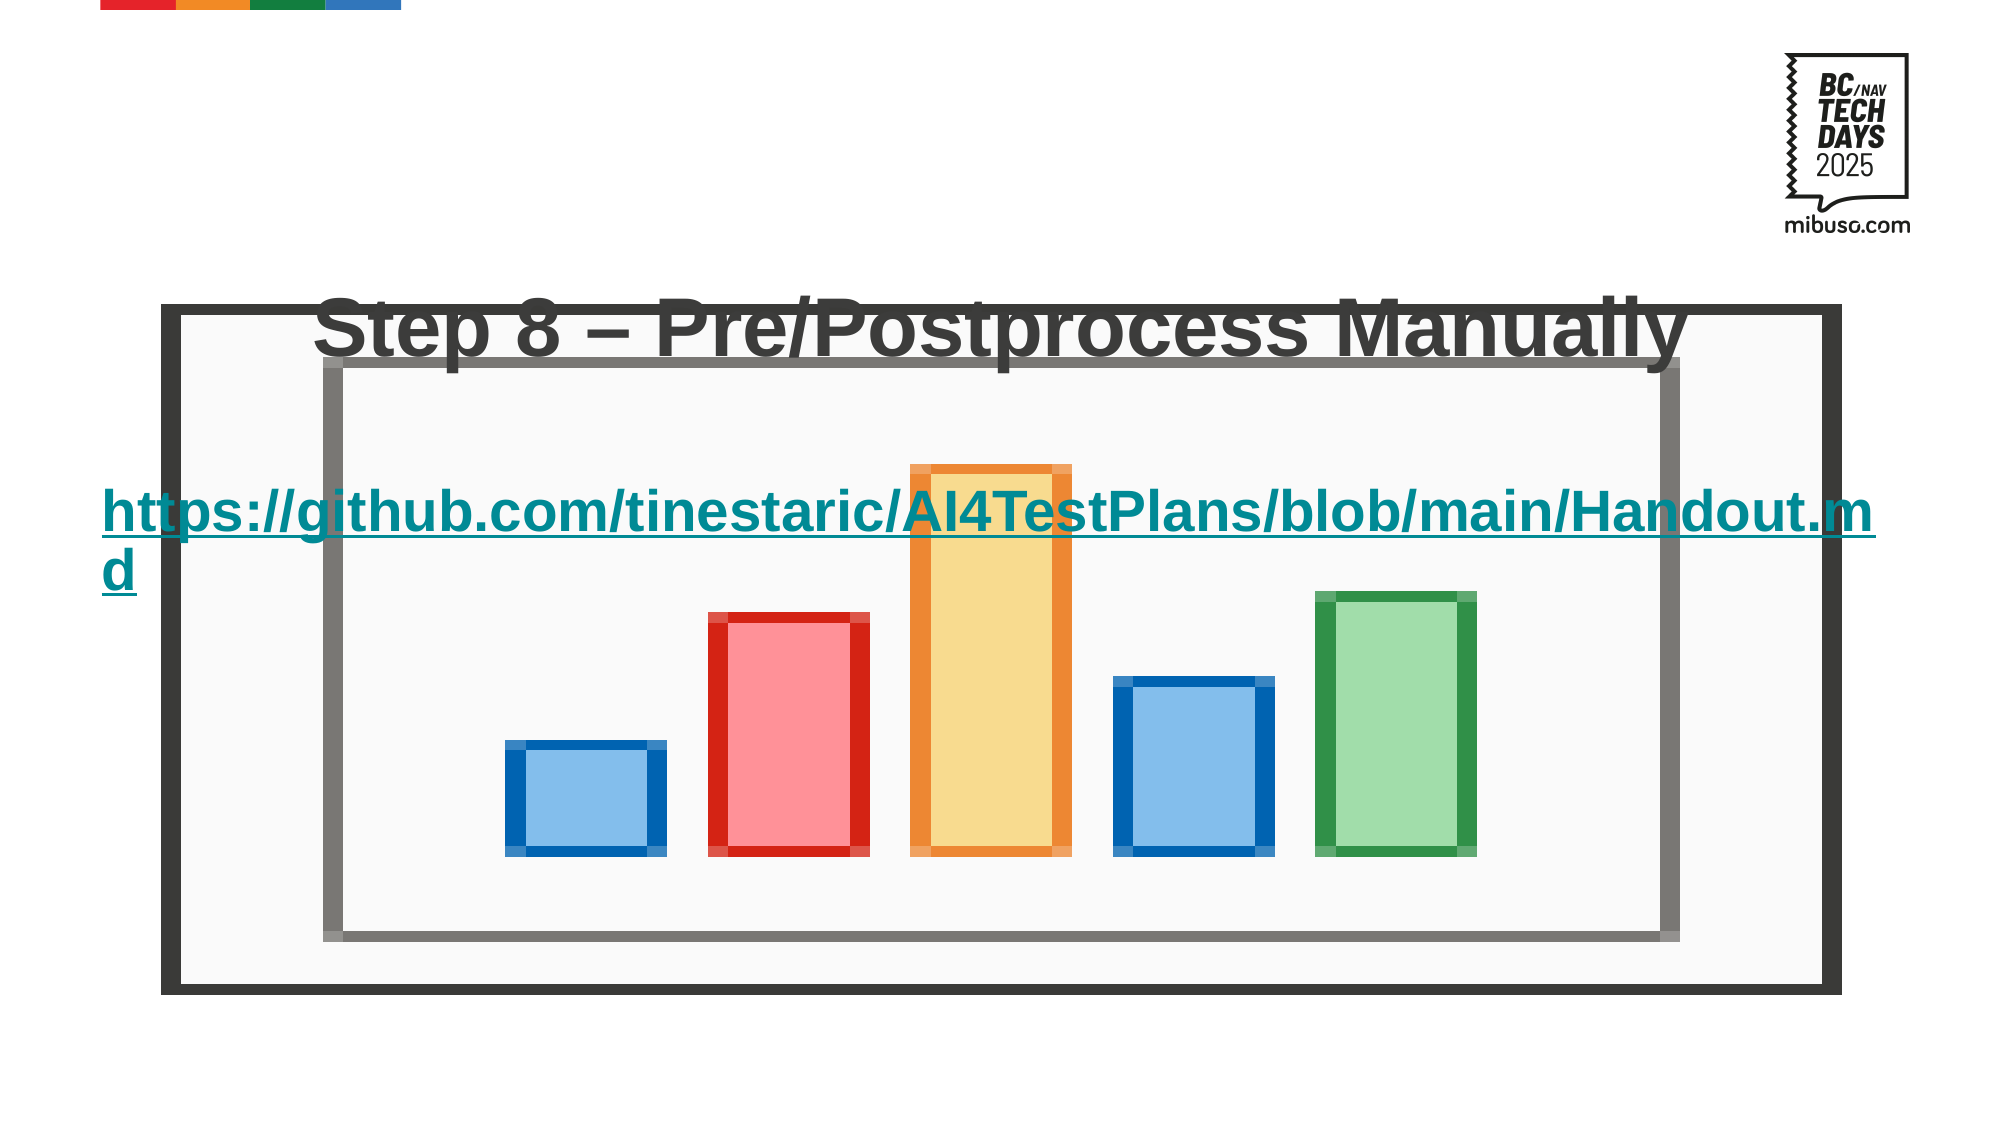

#

Step 8 – Pre/Postprocess Manually

https://github.com/tinestaric/AI4TestPlans/blob/main/Handout.md